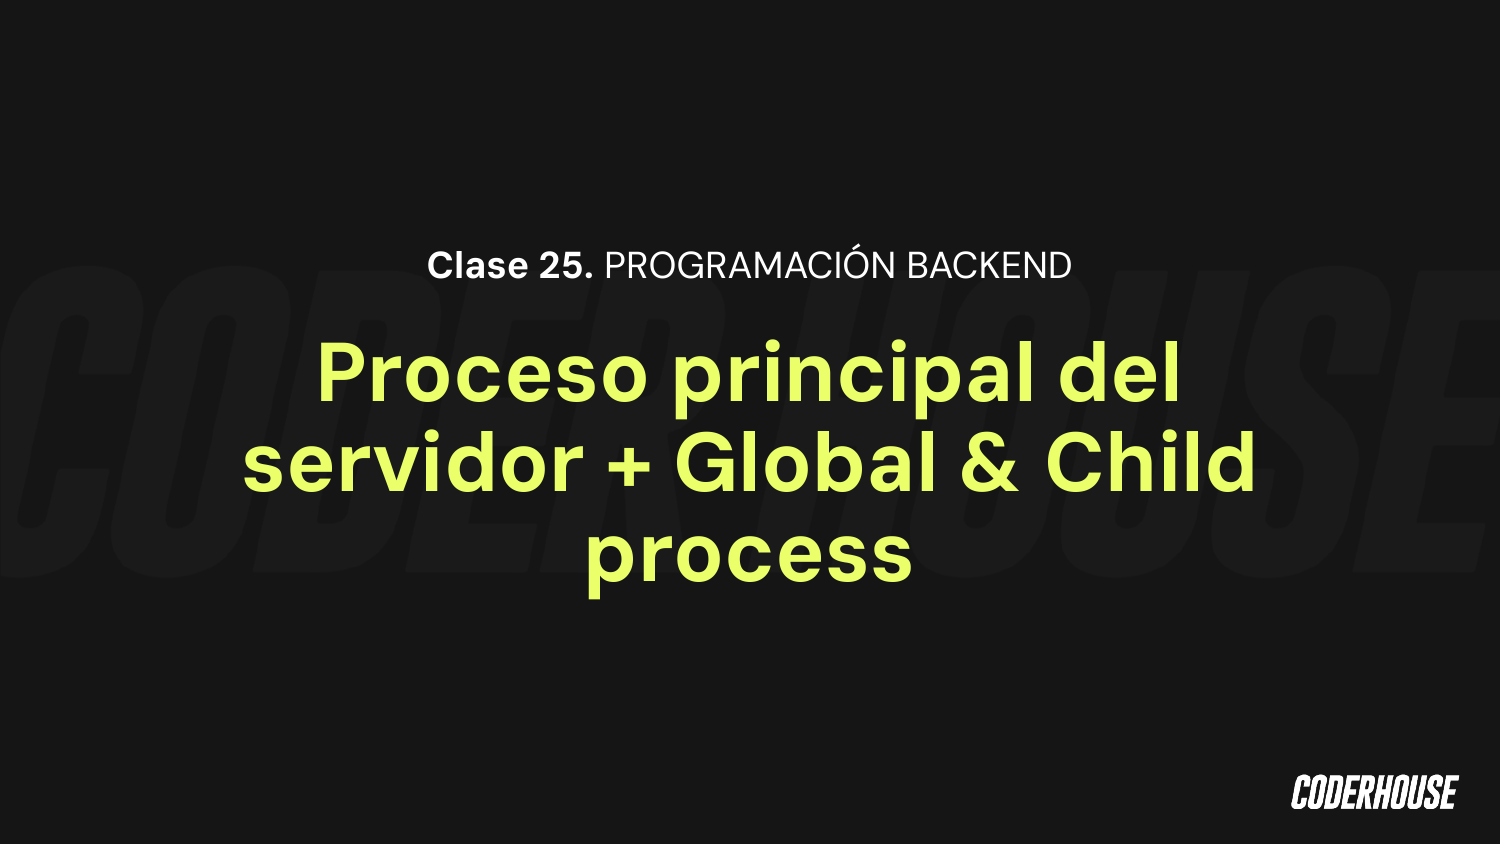

Clase 25. PROGRAMACIÓN BACKEND
Proceso principal del servidor + Global & Child process